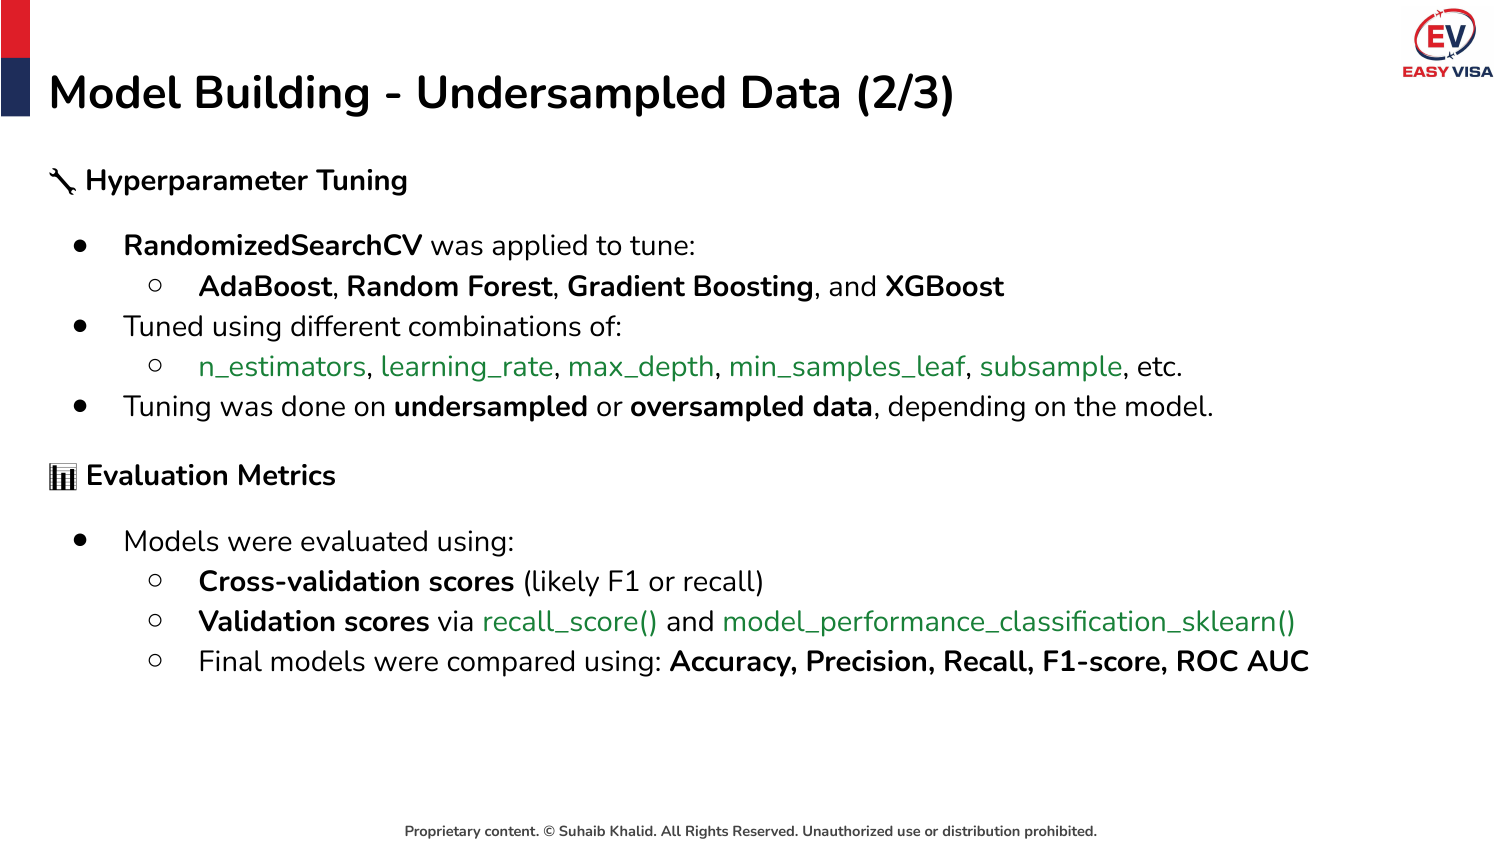

# Model Building - Undersampled Data (2/3)

🔧 Hyperparameter Tuning
RandomizedSearchCV was applied to tune:
AdaBoost, Random Forest, Gradient Boosting, and XGBoost
Tuned using different combinations of:
n_estimators, learning_rate, max_depth, min_samples_leaf, subsample, etc.
Tuning was done on undersampled or oversampled data, depending on the model.
📊 Evaluation Metrics
Models were evaluated using:
Cross-validation scores (likely F1 or recall)
Validation scores via recall_score() and model_performance_classification_sklearn()
Final models were compared using: Accuracy, Precision, Recall, F1-score, ROC AUC